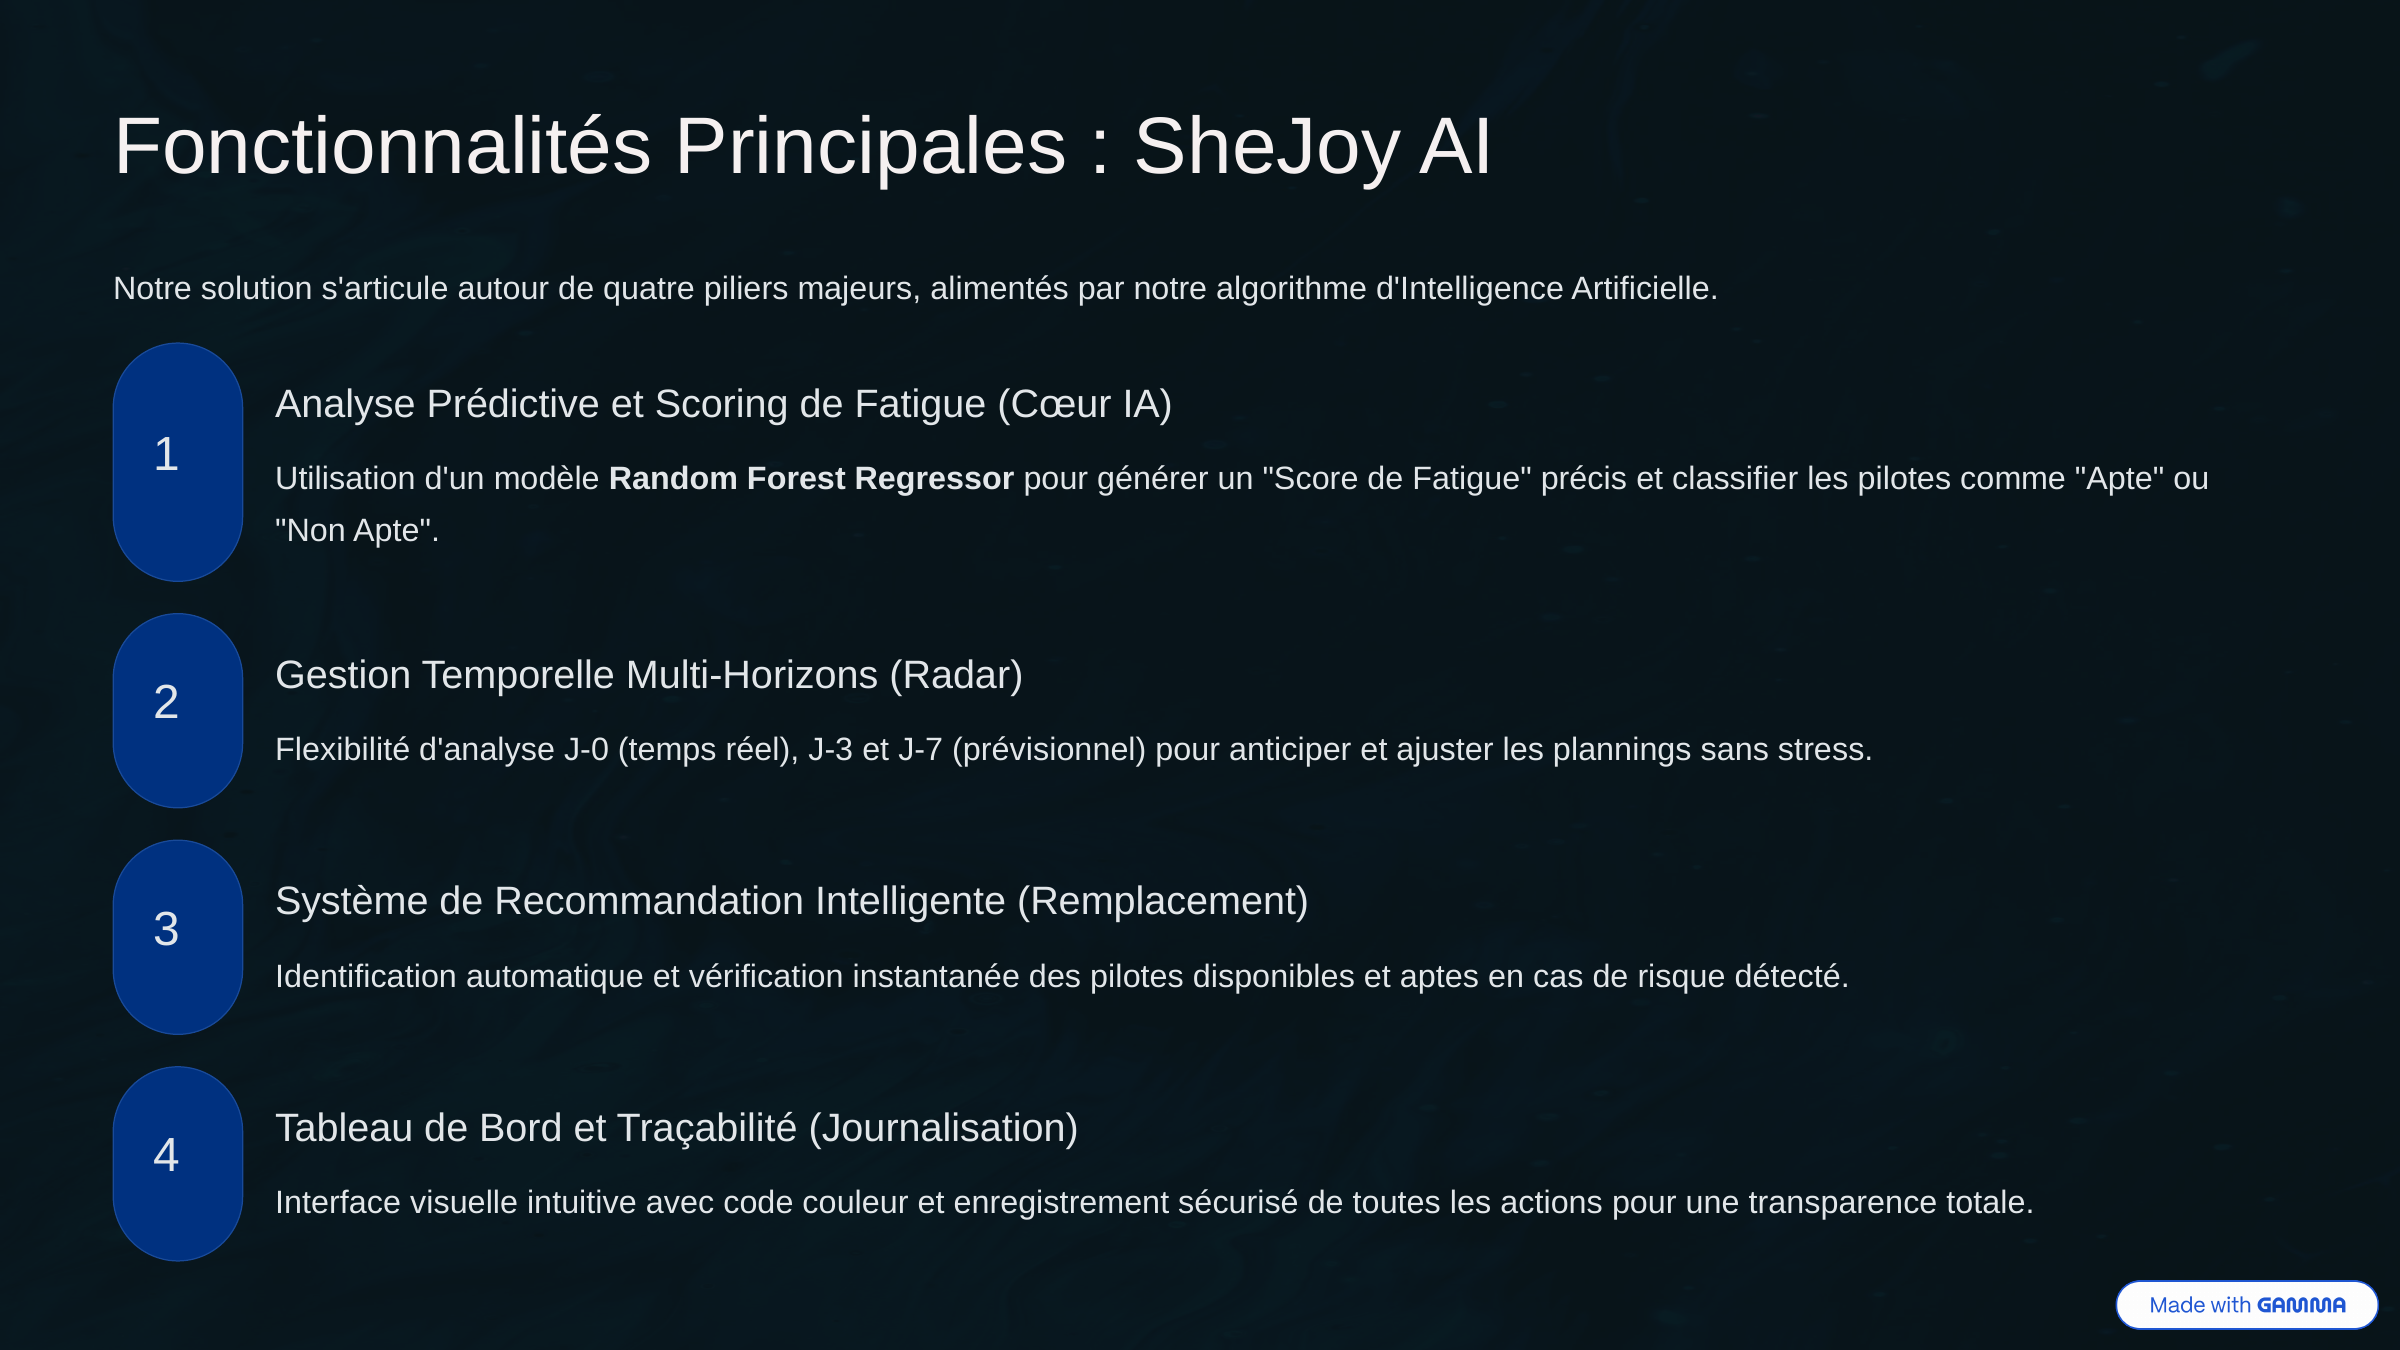

Fonctionnalités Principales : SheJoy AI
Notre solution s'articule autour de quatre piliers majeurs, alimentés par notre algorithme d'Intelligence Artificielle.

Analyse Prédictive et Scoring de Fatigue (Cœur IA)
1
Utilisation d'un modèle Random Forest Regressor pour générer un "Score de Fatigue" précis et classifier les pilotes comme "Apte" ou "Non Apte".

Gestion Temporelle Multi-Horizons (Radar)
2
Flexibilité d'analyse J-0 (temps réel), J-3 et J-7 (prévisionnel) pour anticiper et ajuster les plannings sans stress.

Système de Recommandation Intelligente (Remplacement)
3
Identification automatique et vérification instantanée des pilotes disponibles et aptes en cas de risque détecté.

Tableau de Bord et Traçabilité (Journalisation)
4
Interface visuelle intuitive avec code couleur et enregistrement sécurisé de toutes les actions pour une transparence totale.